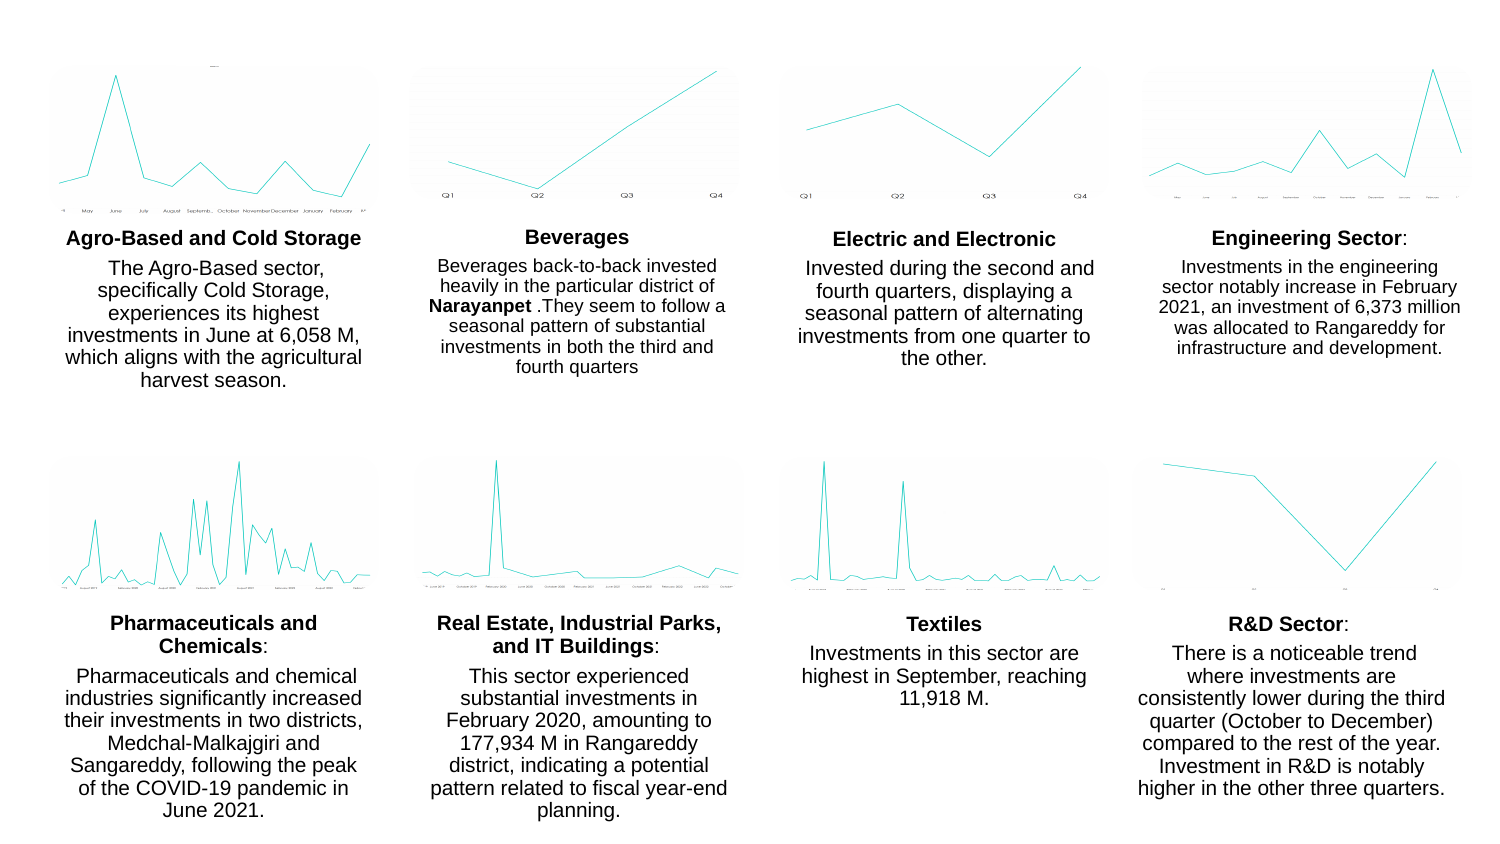

Agro-Based and Cold Storage
 The Agro-Based sector, specifically Cold Storage, experiences its highest investments in June at 6,058 M, which aligns with the agricultural harvest season.
Beverages
Beverages back-to-back invested heavily in the particular district of Narayanpet .They seem to follow a seasonal pattern of substantial investments in both the third and fourth quarters
Electric and Electronic
  Invested during the second and fourth quarters, displaying a seasonal pattern of alternating investments from one quarter to the other.

.
Engineering Sector:
Investments in the engineering sector notably increase in February 2021, an investment of 6,373 million was allocated to Rangareddy for infrastructure and development.

Pharmaceuticals and Chemicals:
 Pharmaceuticals and chemical industries significantly increased their investments in two districts, Medchal-Malkajgiri and Sangareddy, following the peak of the COVID-19 pandemic in June 2021.

 .
Real Estate, Industrial Parks, and IT Buildings:
This sector experienced substantial investments in February 2020, amounting to 177,934 M in Rangareddy district, indicating a potential pattern related to fiscal year-end planning.

Textiles
Investments in this sector are highest in September, reaching 11,918 M.
R&D Sector:
 There is a noticeable trend where investments are consistently lower during the third quarter (October to December) compared to the rest of the year. Investment in R&D is notably higher in the other three quarters.